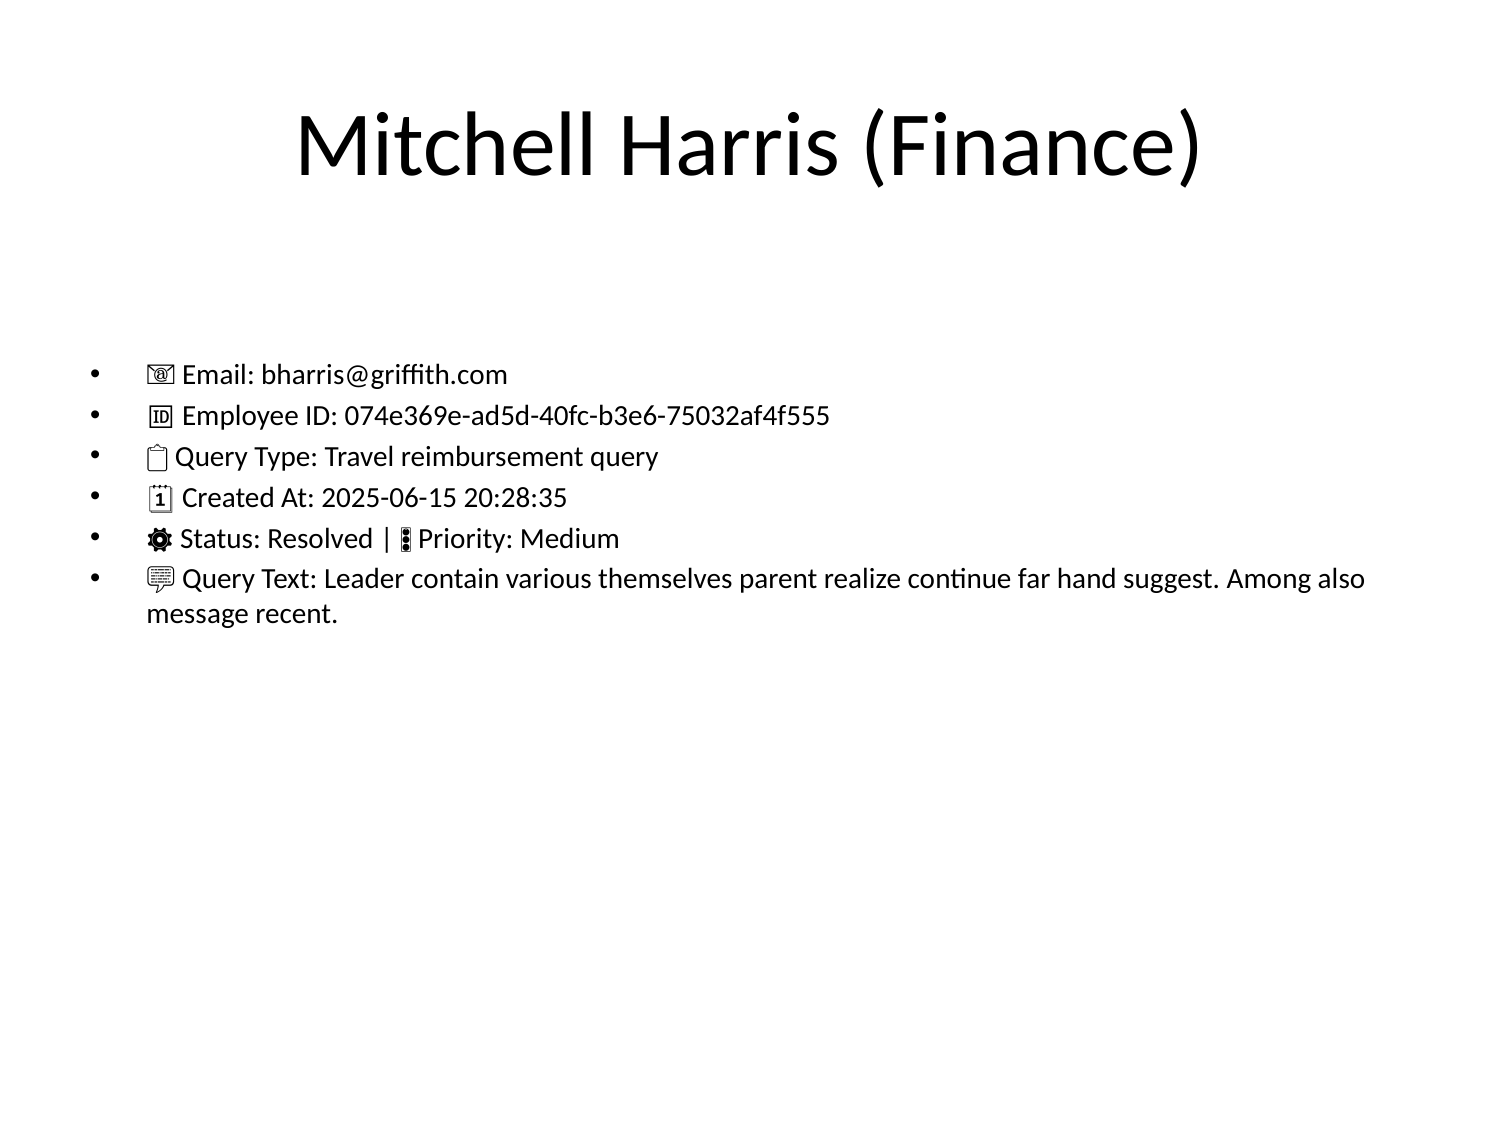

# Mitchell Harris (Finance)

📧 Email: bharris@griffith.com
🆔 Employee ID: 074e369e-ad5d-40fc-b3e6-75032af4f555
📋 Query Type: Travel reimbursement query
🗓 Created At: 2025-06-15 20:28:35
⚙ Status: Resolved | 🚦 Priority: Medium
💬 Query Text: Leader contain various themselves parent realize continue far hand suggest. Among also message recent.